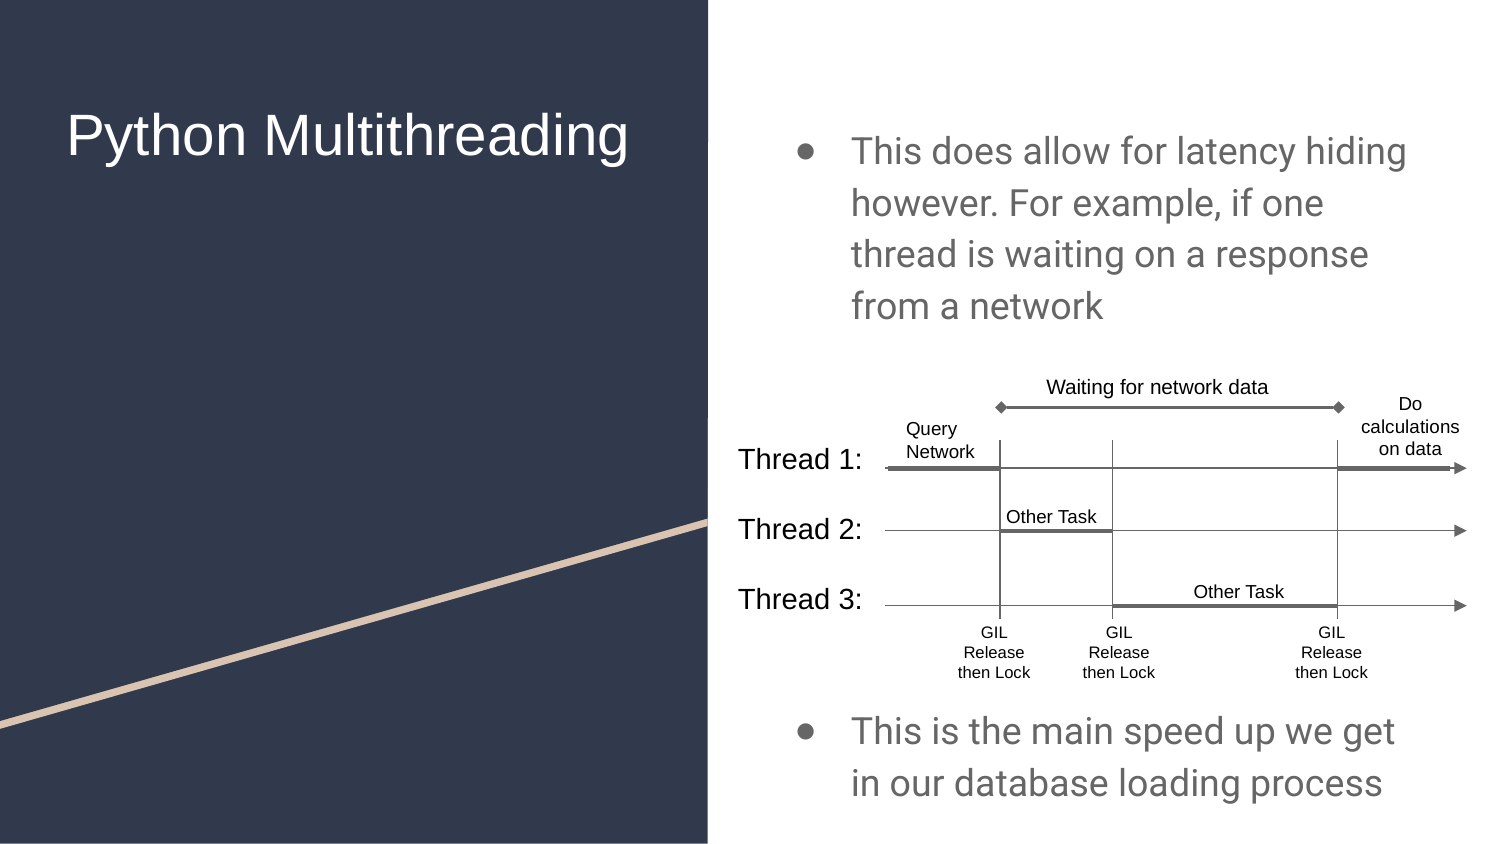

# Python Multithreading
This does allow for latency hiding however. For example, if one thread is waiting on a response from a network

This is the main speed up we get in our database loading process
Waiting for network data
Do calculations on data
Query Network
Thread 1:

Thread 2:

Thread 3:
Other Task
Other Task
GIL Release then Lock
GIL Release then Lock

GIL Release then Lock